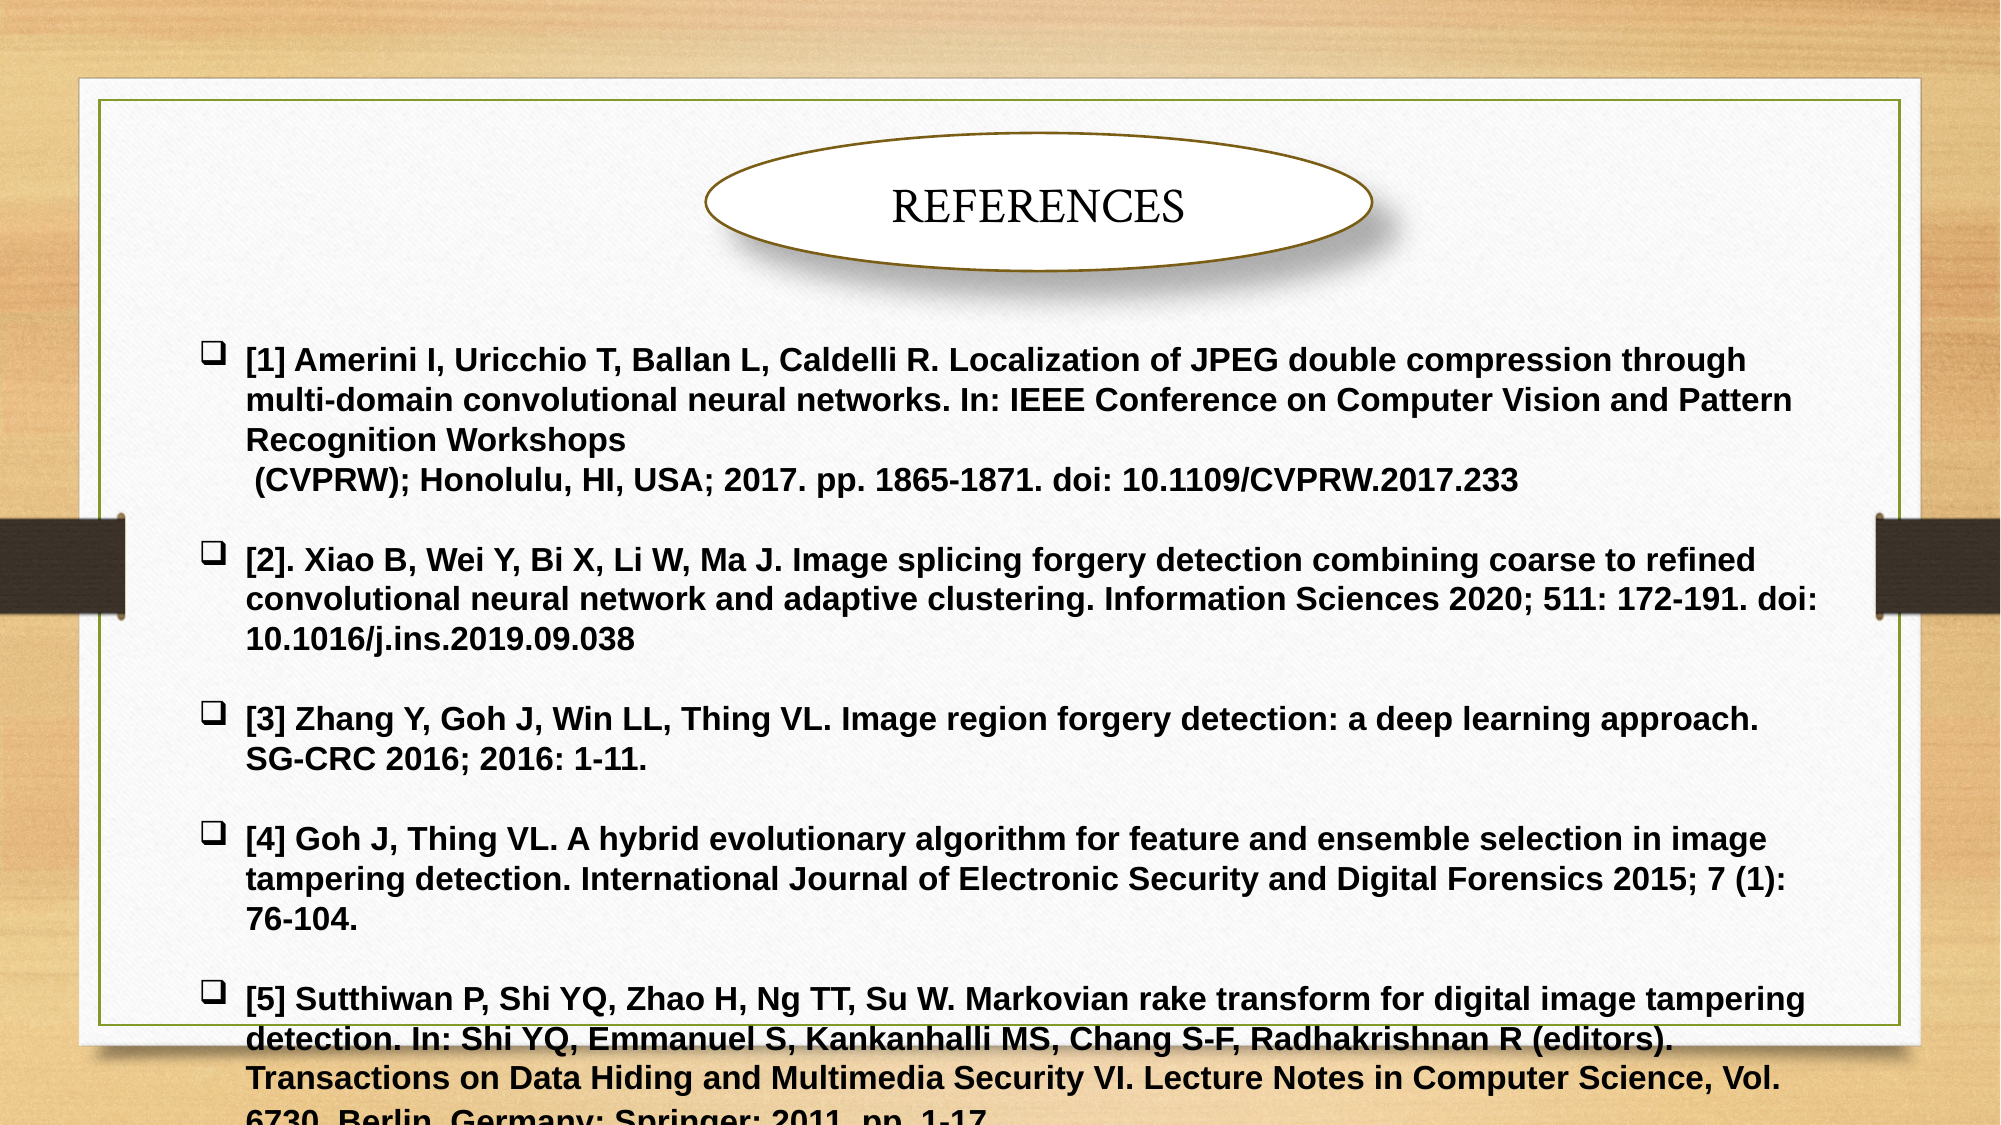

REFERENCES
[1] Amerini I, Uricchio T, Ballan L, Caldelli R. Localization of JPEG double compression through multi-domain convolutional neural networks. In: IEEE Conference on Computer Vision and Pattern Recognition Workshops
      (CVPRW); Honolulu, HI, USA; 2017. pp. 1865-1871. doi: 10.1109/CVPRW.2017.233

[2]. Xiao B, Wei Y, Bi X, Li W, Ma J. Image splicing forgery detection combining coarse to refined convolutional neural network and adaptive clustering. Information Sciences 2020; 511: 172-191. doi: 10.1016/j.ins.2019.09.038

[3] Zhang Y, Goh J, Win LL, Thing VL. Image region forgery detection: a deep learning approach. SG-CRC 2016; 2016: 1-11.

[4] Goh J, Thing VL. A hybrid evolutionary algorithm for feature and ensemble selection in image tampering detection. International Journal of Electronic Security and Digital Forensics 2015; 7 (1): 76-104.

[5] Sutthiwan P, Shi YQ, Zhao H, Ng TT, Su W. Markovian rake transform for digital image tampering detection. In: Shi YQ, Emmanuel S, Kankanhalli MS, Chang S-F, Radhakrishnan R (editors). Transactions on Data Hiding and Multimedia Security VI. Lecture Notes in Computer Science, Vol. 6730. Berlin, Germany: Springer; 2011, pp. 1-17.